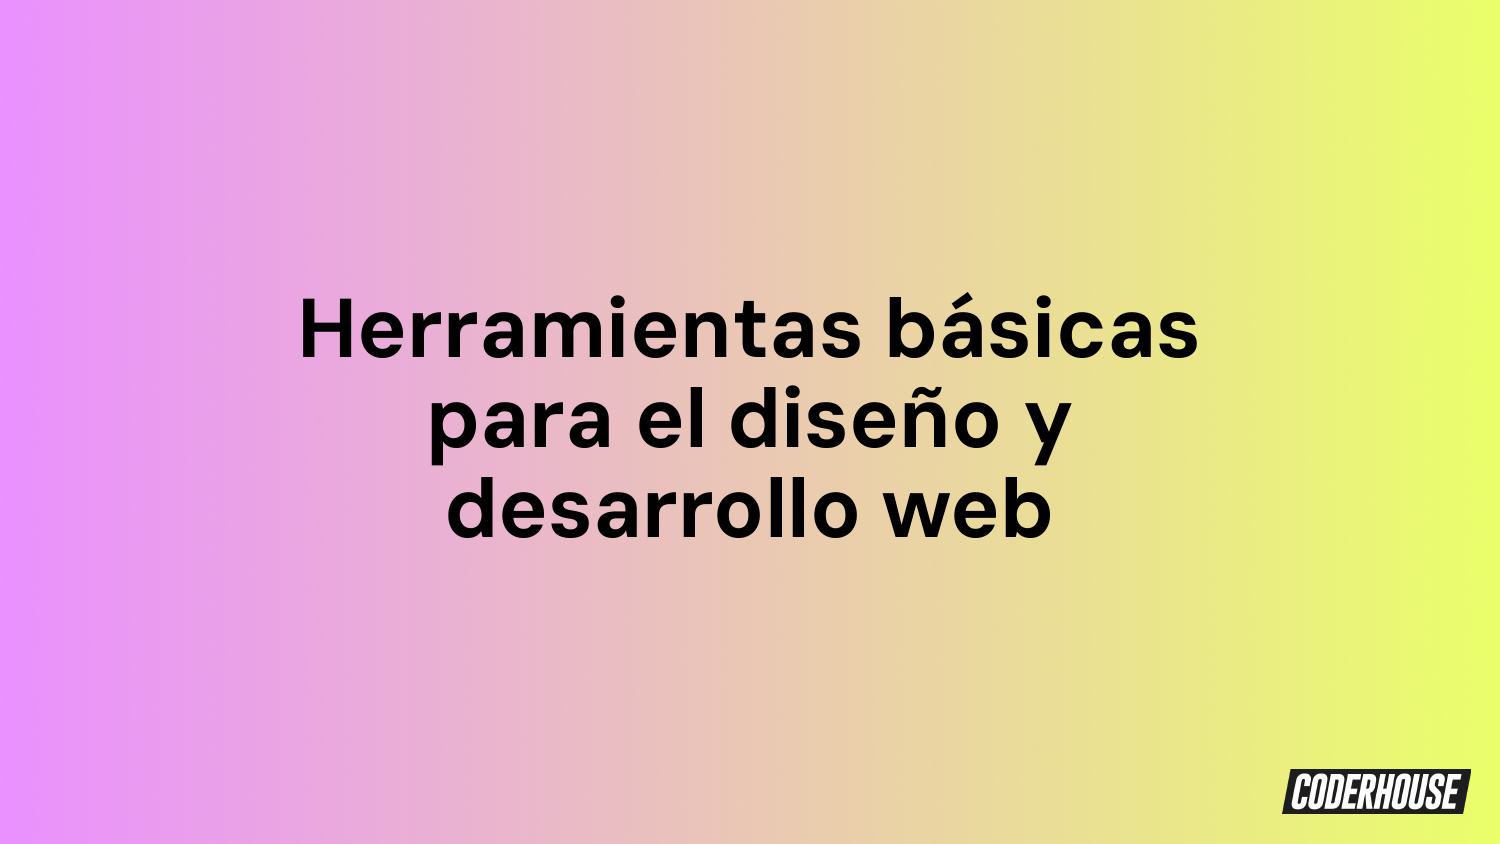

Herramientas básicas para el diseño y desarrollo web